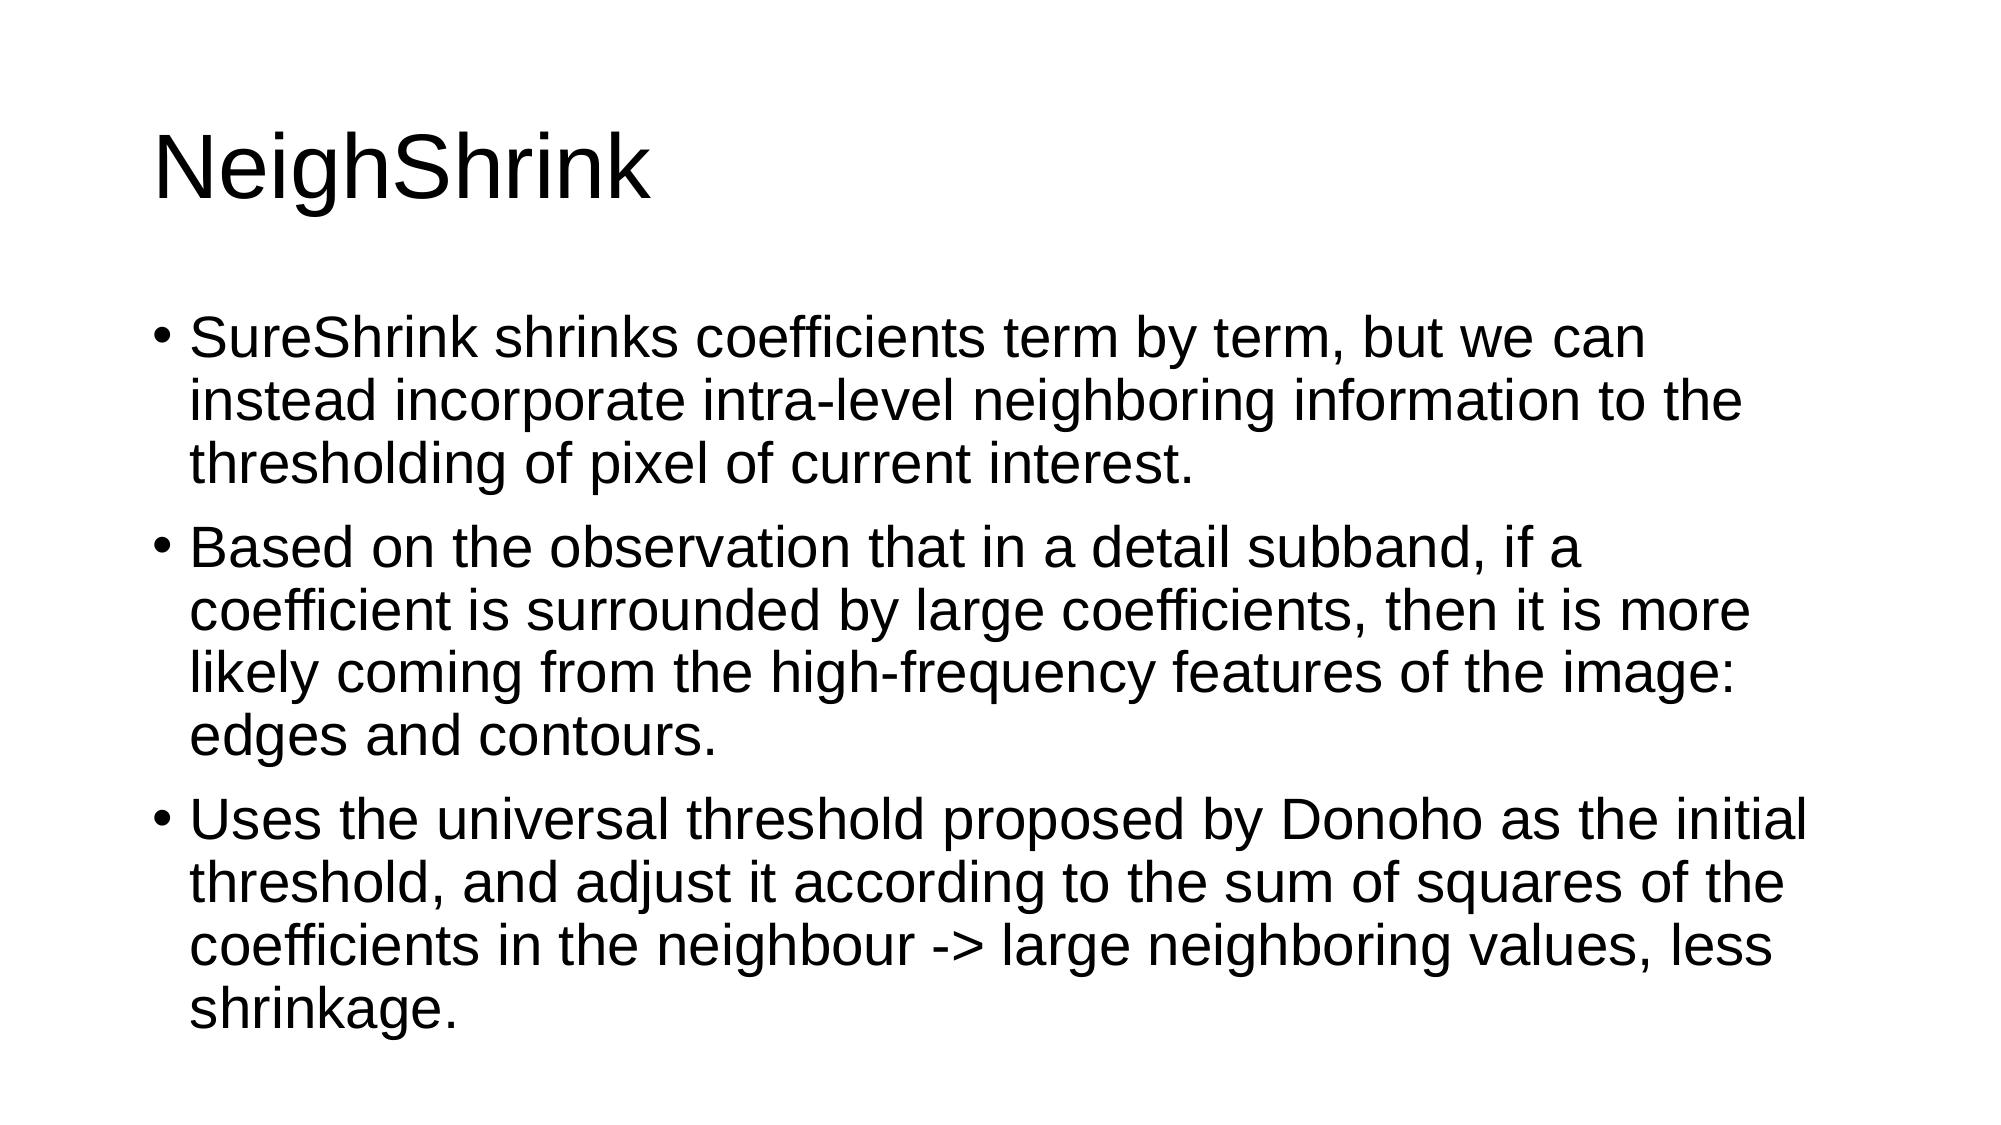

# NeighShrink
SureShrink shrinks coefficients term by term, but we can instead incorporate intra-level neighboring information to the thresholding of pixel of current interest.
Based on the observation that in a detail subband, if a coefficient is surrounded by large coefficients, then it is more likely coming from the high-frequency features of the image: edges and contours.
Uses the universal threshold proposed by Donoho as the initial threshold, and adjust it according to the sum of squares of the coefficients in the neighbour -> large neighboring values, less shrinkage.